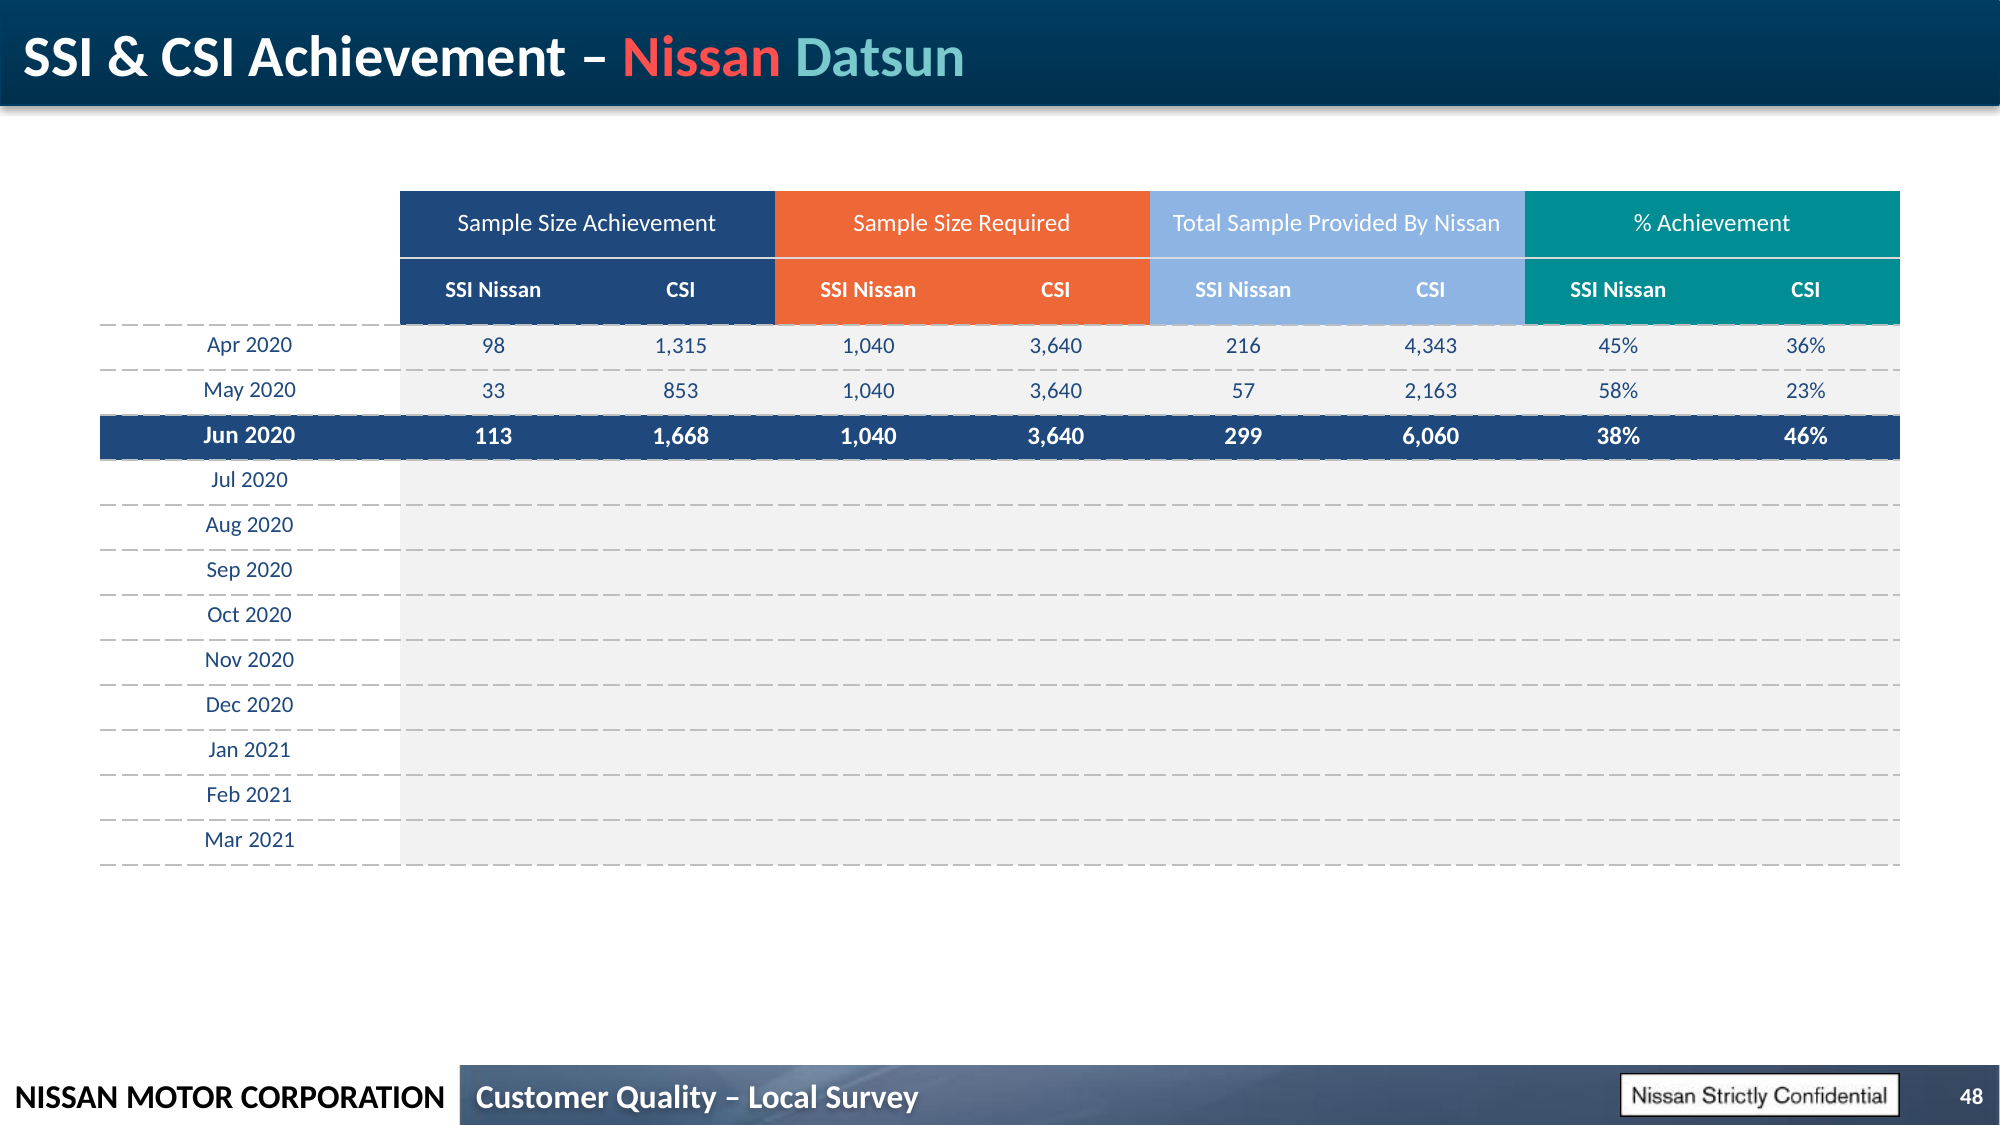

# SSI & CSI Achievement – Nissan Datsun
|  | Sample Size Achievement |  | Sample Size Required |  | Total Sample Provided By Nissan |  | % Achievement |  |
| --- | --- | --- | --- | --- | --- | --- | --- | --- |
|  | SSI Nissan | CSI | SSI Nissan | CSI | SSI Nissan | CSI | SSI Nissan | CSI |
| Apr 2020 | 98 | 1,315 | 1,040 | 3,640 | 216 | 4,343 | 45% | 36% |
| May 2020 | 33 | 853 | 1,040 | 3,640 | 57 | 2,163 | 58% | 23% |
| Jun 2020 | 113 | 1,668 | 1,040 | 3,640 | 299 | 6,060 | 38% | 46% |
| Jul 2020 |  |  |  |  |  |  |  |  |
| Aug 2020 |  |  |  |  |  |  |  |  |
| Sep 2020 |  |  |  |  |  |  |  |  |
| Oct 2020 |  |  |  |  |  |  |  |  |
| Nov 2020 |  |  |  |  |  |  |  |  |
| Dec 2020 |  |  |  |  |  |  |  |  |
| Jan 2021 |  |  |  |  |  |  |  |  |
| Feb 2021 |  |  |  |  |  |  |  |  |
| Mar 2021 |  |  |  |  |  |  |  |  |
48